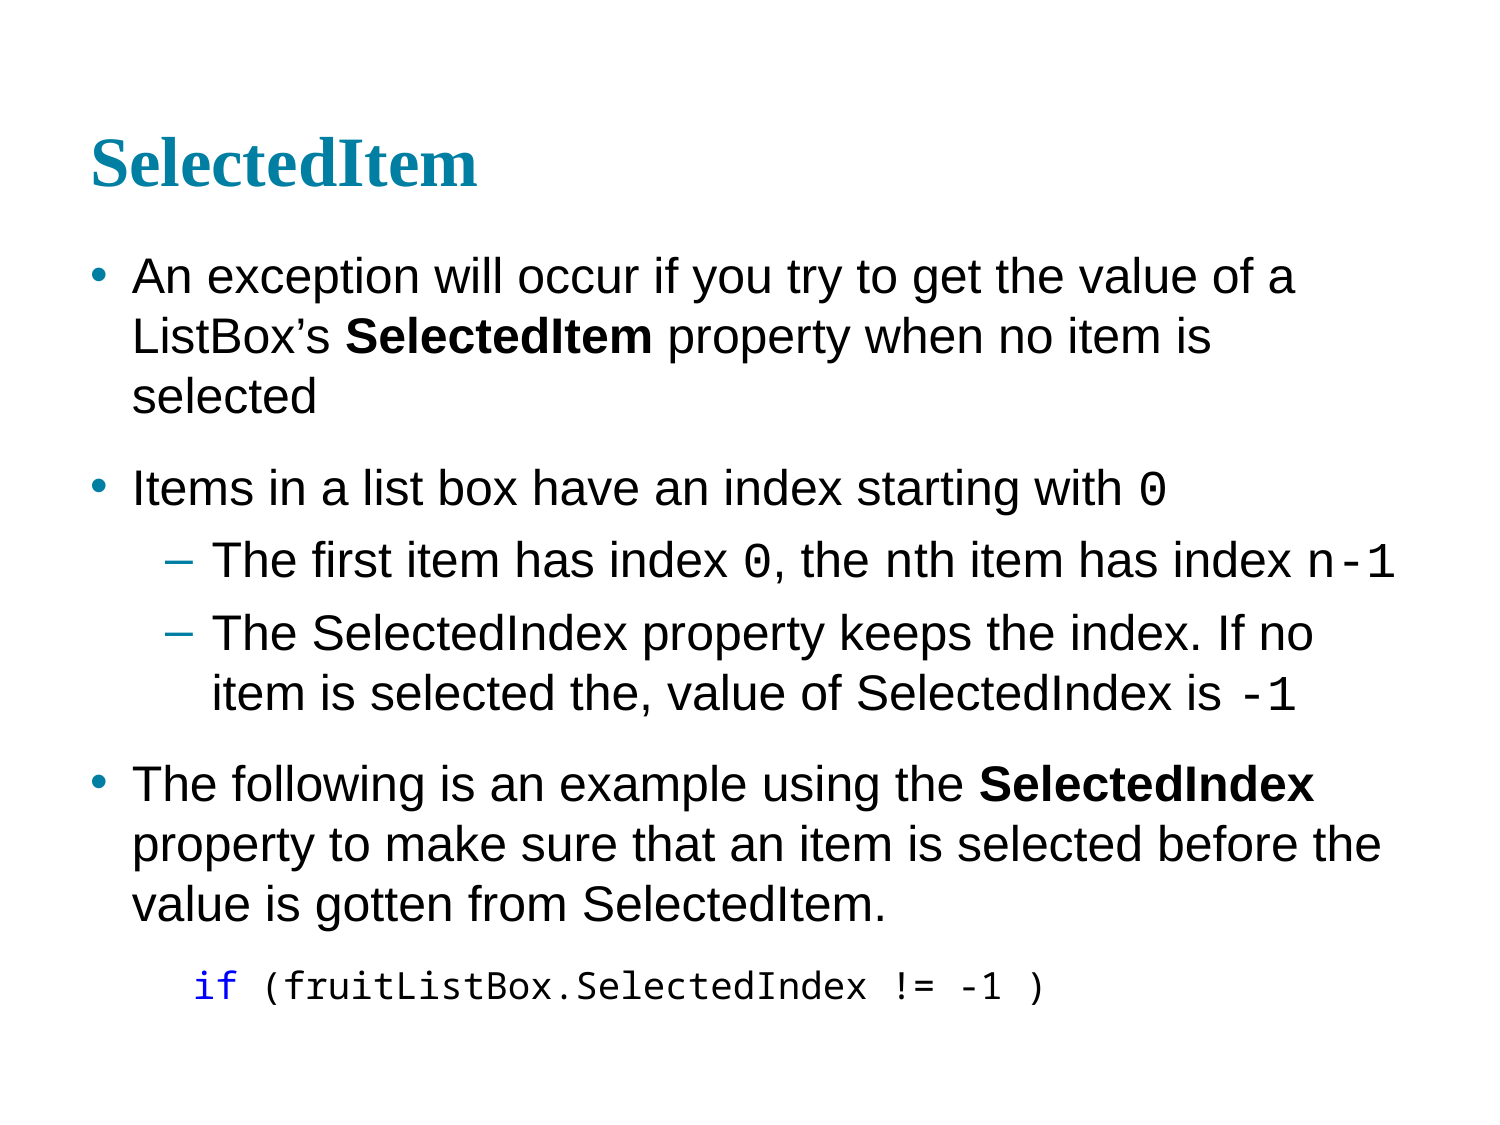

# SelectedItem
An exception will occur if you try to get the value of a ListBox’s SelectedItem property when no item is selected
Items in a list box have an index starting with 0
The first item has index 0, the nth item has index n-1
The SelectedIndex property keeps the index. If no item is selected the, value of SelectedIndex is -1
The following is an example using the SelectedIndex property to make sure that an item is selected before the value is gotten from SelectedItem.
if (fruitListBox.SelectedIndex != -1 )